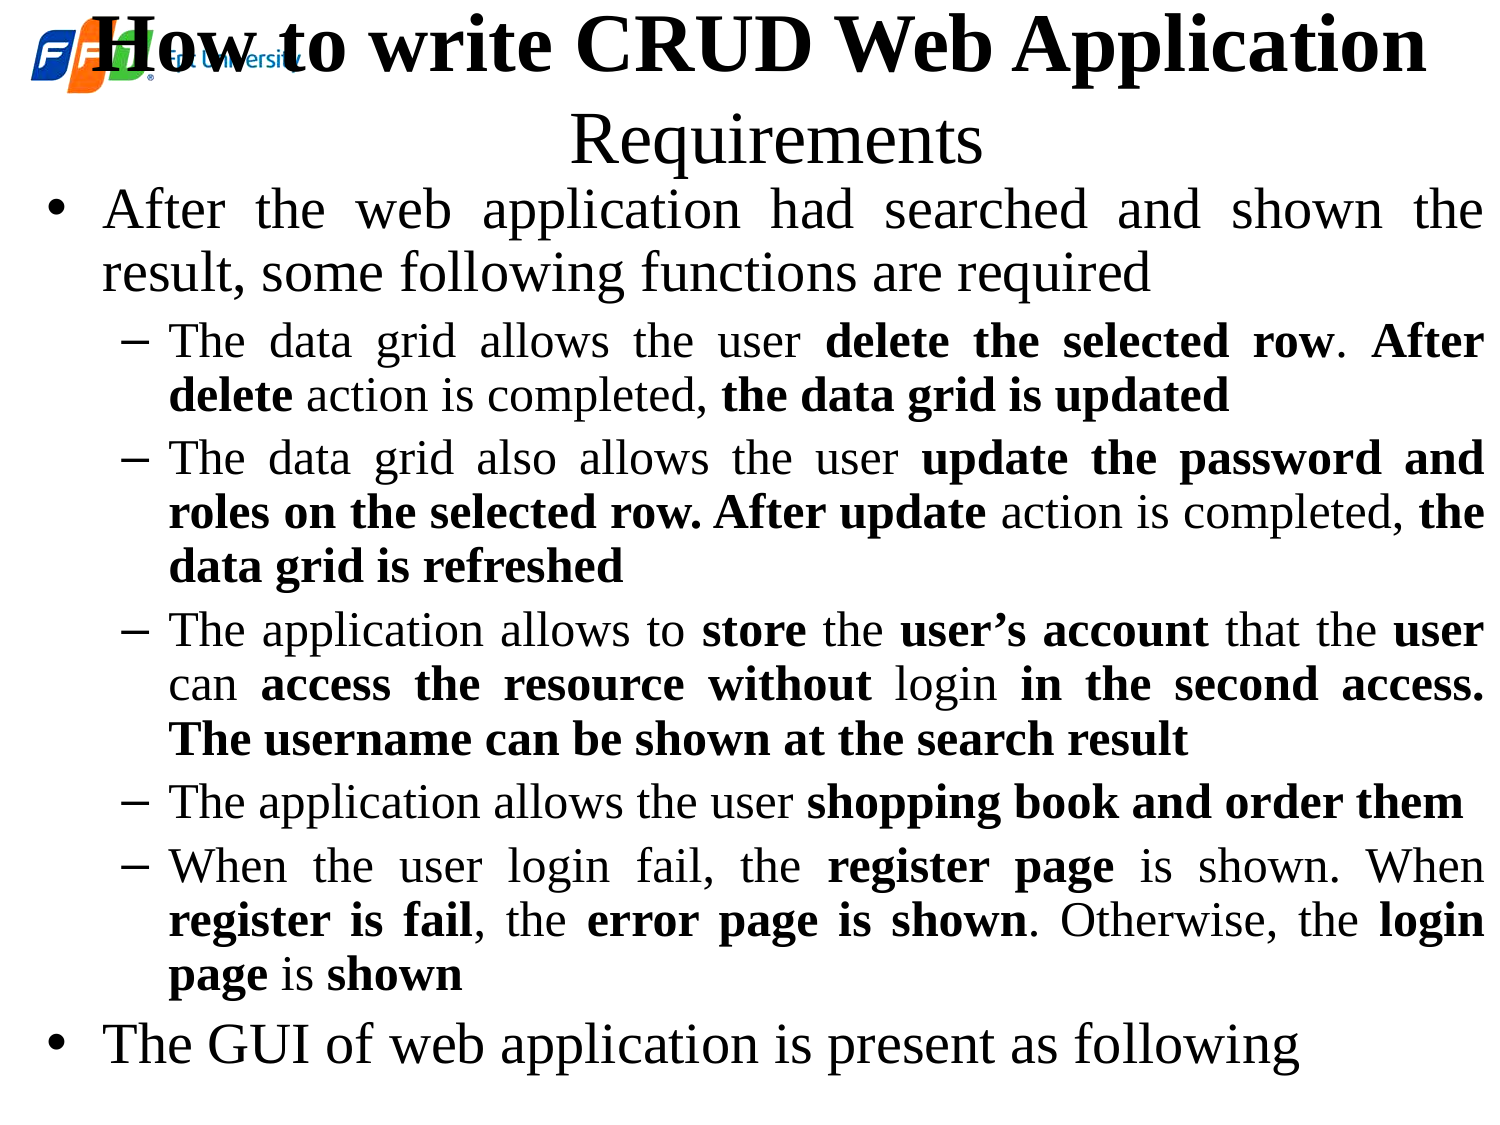

How to write CRUD Web Application
 Requirements
After the web application had searched and shown the result, some following functions are required
The data grid allows the user delete the selected row. After delete action is completed, the data grid is updated
The data grid also allows the user update the password and roles on the selected row. After update action is completed, the data grid is refreshed
The application allows to store the user’s account that the user can access the resource without login in the second access. The username can be shown at the search result
The application allows the user shopping book and order them
When the user login fail, the register page is shown. When register is fail, the error page is shown. Otherwise, the login page is shown
The GUI of web application is present as following